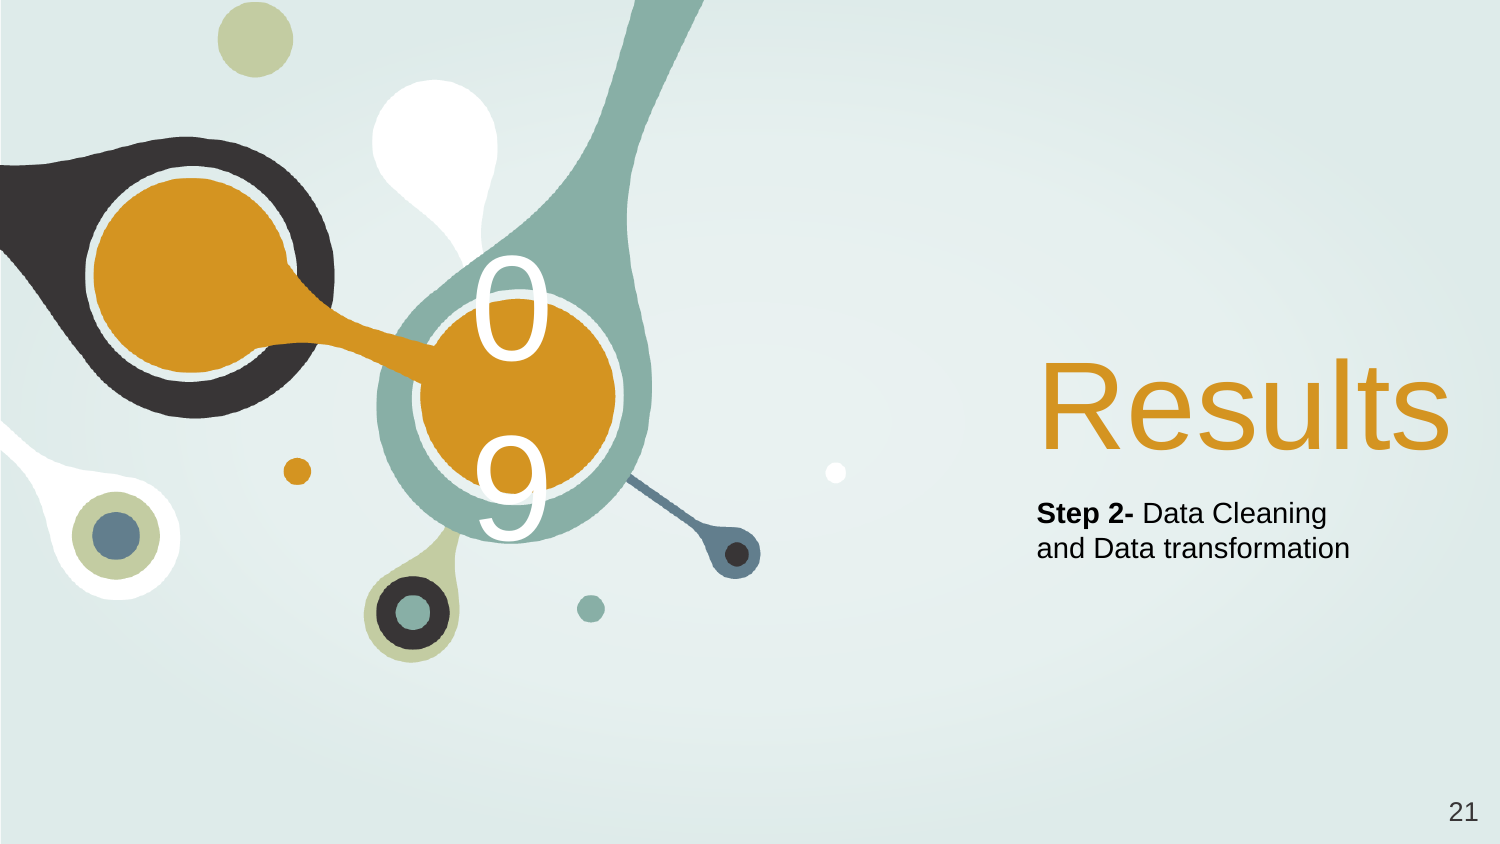

09
# Results
Step 2- Data Cleaning and Data transformation
21